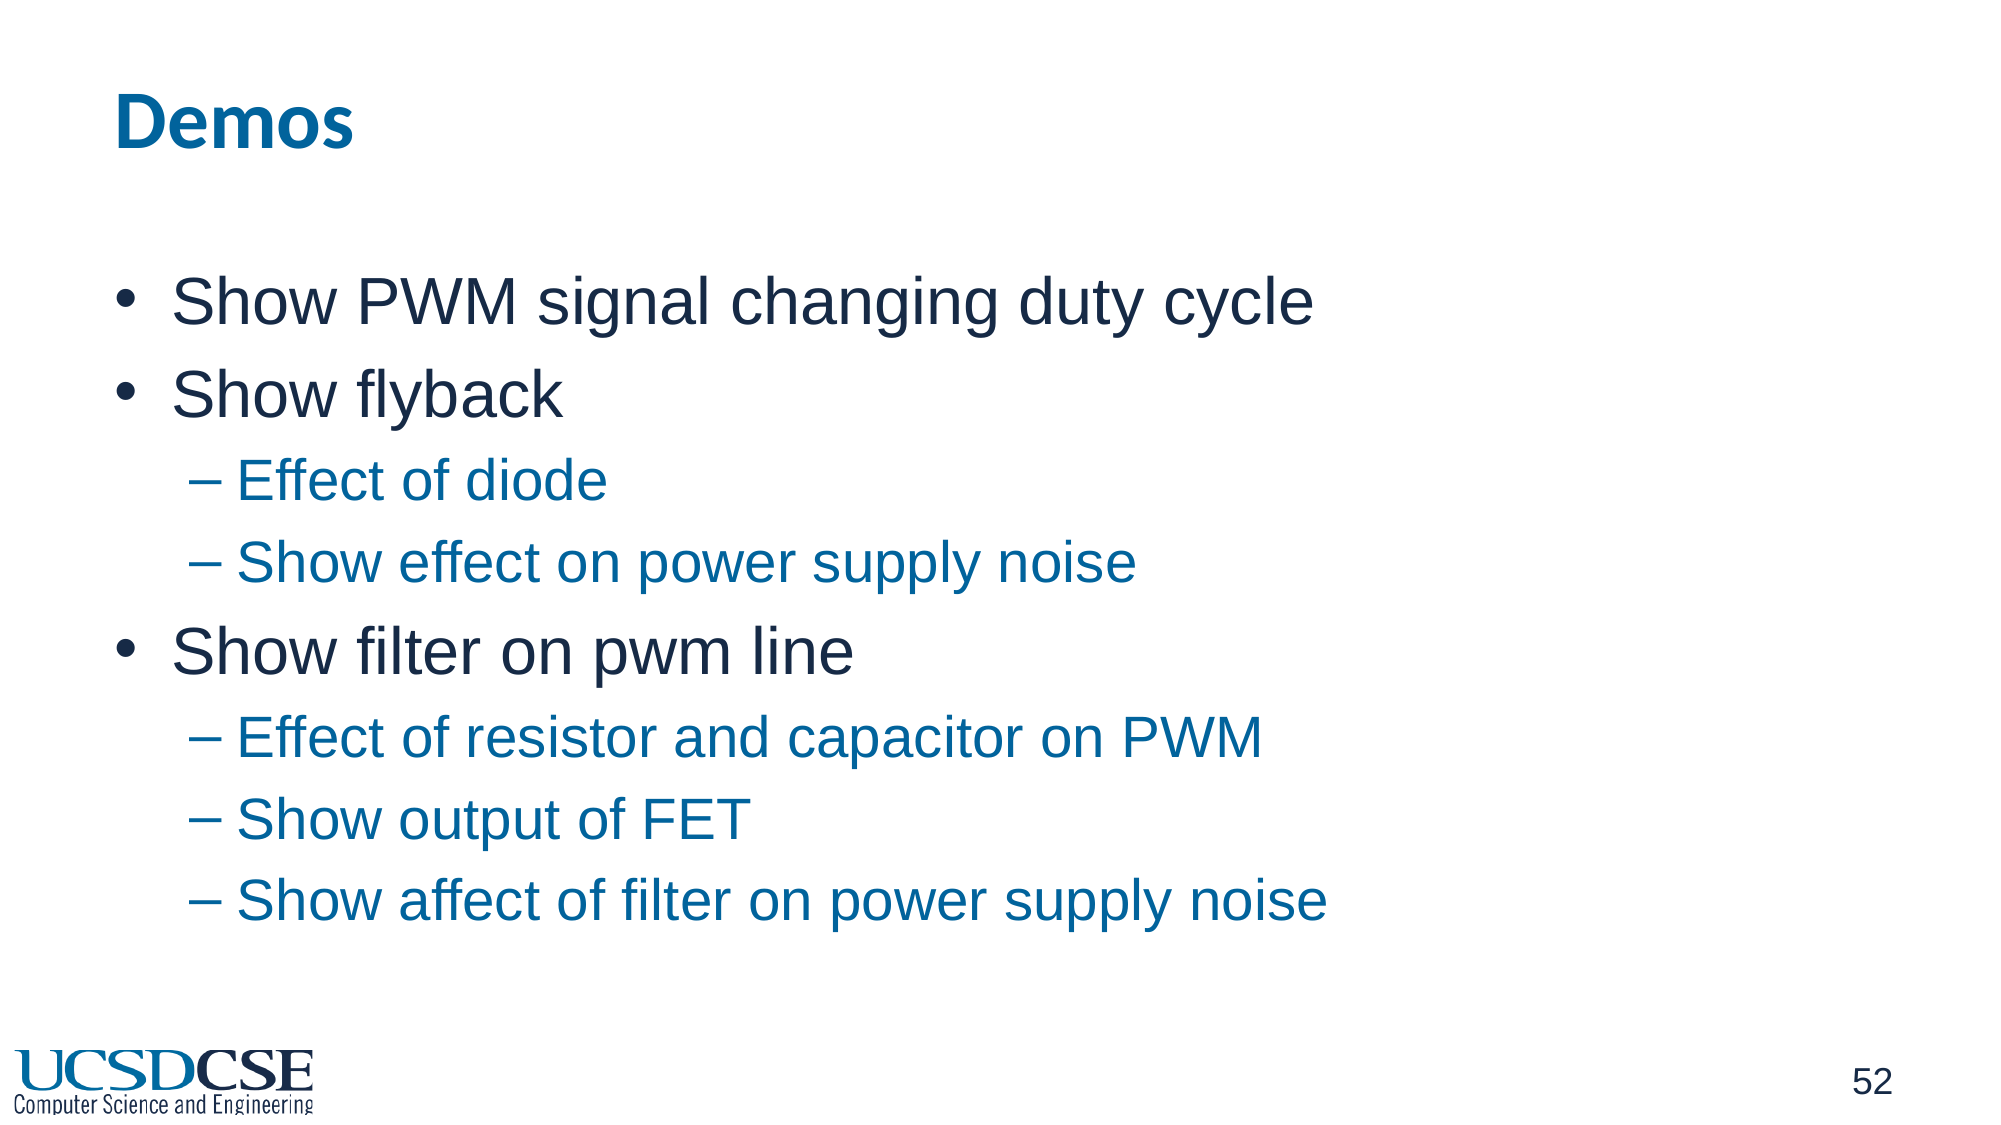

# Demos
Show PWM signal changing duty cycle
Show flyback
Effect of diode
Show effect on power supply noise
Show filter on pwm line
Effect of resistor and capacitor on PWM
Show output of FET
Show affect of filter on power supply noise